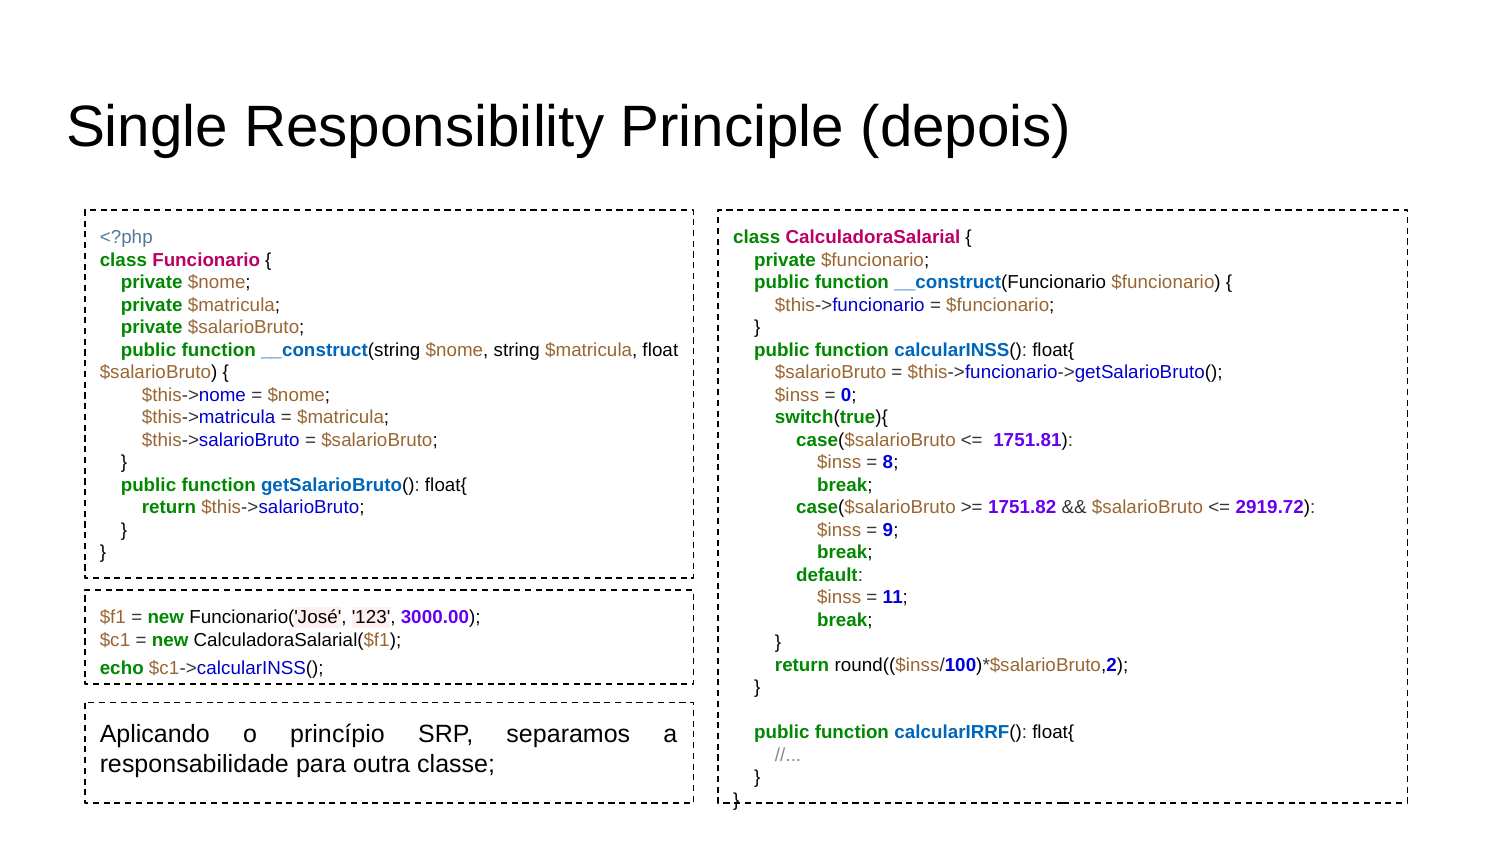

# Single Responsibility Principle (depois)
<?php
class Funcionario {
    private $nome;
    private $matricula;
    private $salarioBruto;
    public function __construct(string $nome, string $matricula, float $salarioBruto) {
        $this->nome = $nome;
        $this->matricula = $matricula;
        $this->salarioBruto = $salarioBruto;
    }
    public function getSalarioBruto(): float{
        return $this->salarioBruto;
    }
}
class CalculadoraSalarial {
    private $funcionario;
    public function __construct(Funcionario $funcionario) {
        $this->funcionario = $funcionario;
    }
    public function calcularINSS(): float{
        $salarioBruto = $this->funcionario->getSalarioBruto();
        $inss = 0;
        switch(true){
            case($salarioBruto <=  1751.81):
                $inss = 8;
                break;
            case($salarioBruto >= 1751.82 && $salarioBruto <= 2919.72):
                $inss = 9;
                break;
            default:
                $inss = 11;
                break;
        }
        return round(($inss/100)*$salarioBruto,2);
    }

    public function calcularIRRF(): float{
        //...
    }
}
$f1 = new Funcionario('José', '123', 3000.00);
$c1 = new CalculadoraSalarial($f1);
echo $c1->calcularINSS();
Aplicando o princípio SRP, separamos a responsabilidade para outra classe;